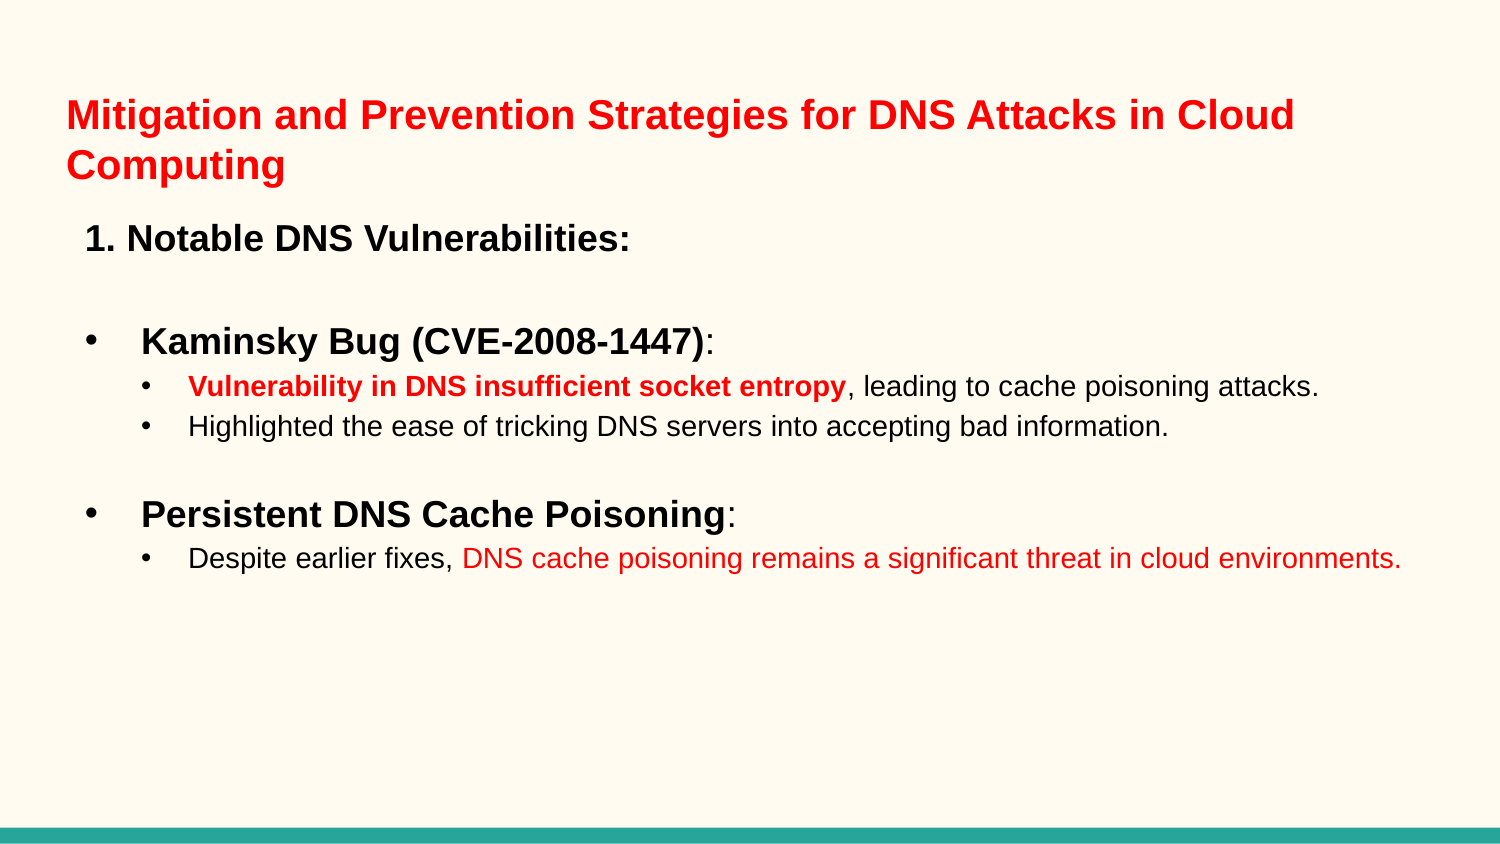

# Mitigation and Prevention Strategies for DNS Attacks in Cloud Computing
1. Notable DNS Vulnerabilities:

Kaminsky Bug (CVE-2008-1447):
Vulnerability in DNS insufficient socket entropy, leading to cache poisoning attacks.
Highlighted the ease of tricking DNS servers into accepting bad information.

Persistent DNS Cache Poisoning:
Despite earlier fixes, DNS cache poisoning remains a significant threat in cloud environments.